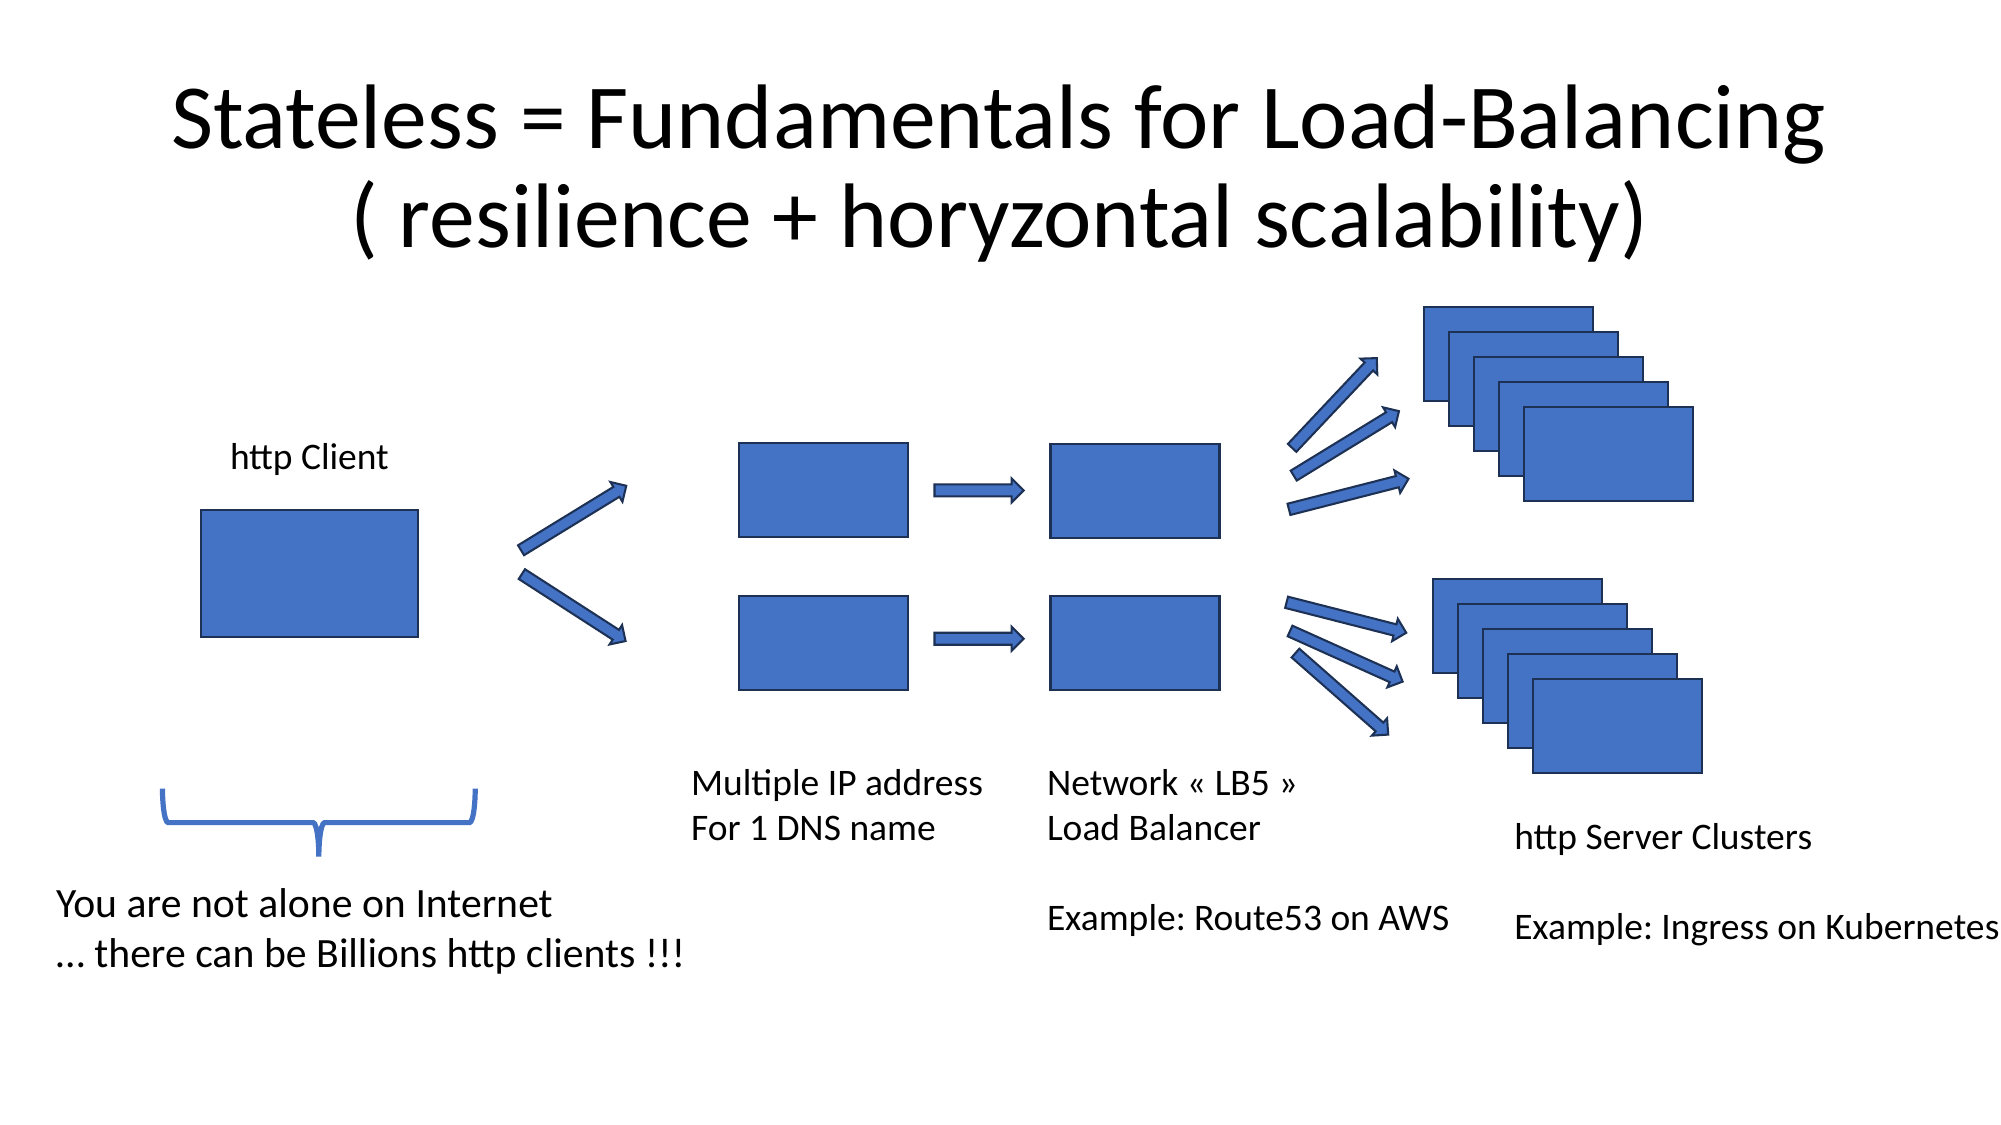

# Stateless = Fundamentals for Load-Balancing ( resilience + horyzontal scalability)

http Client

Multiple IP address
For 1 DNS name
Network « LB5 »
Load Balancer

Example: Route53 on AWS
http Server Clusters

Example: Ingress on Kubernetes
You are not alone on Internet
… there can be Billions http clients !!!